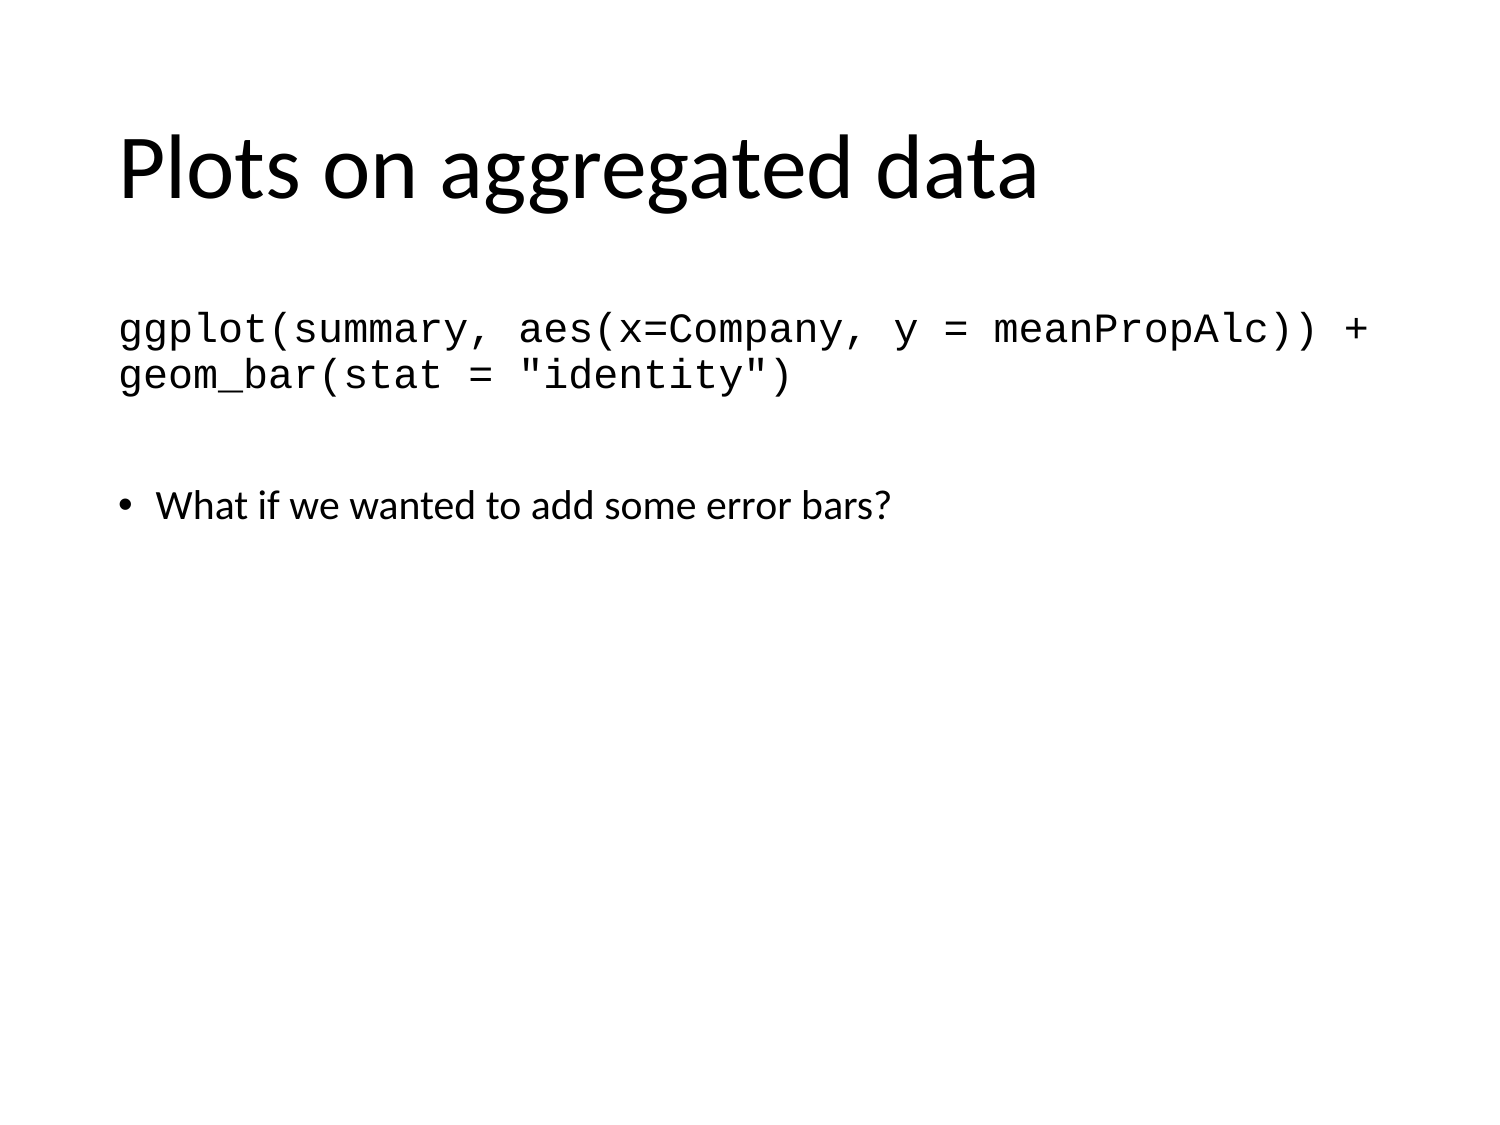

# Plots on aggregated data
ggplot(summary, aes(x=Company, y = meanPropAlc)) + geom_bar(stat = "identity")

What if we wanted to add some error bars?